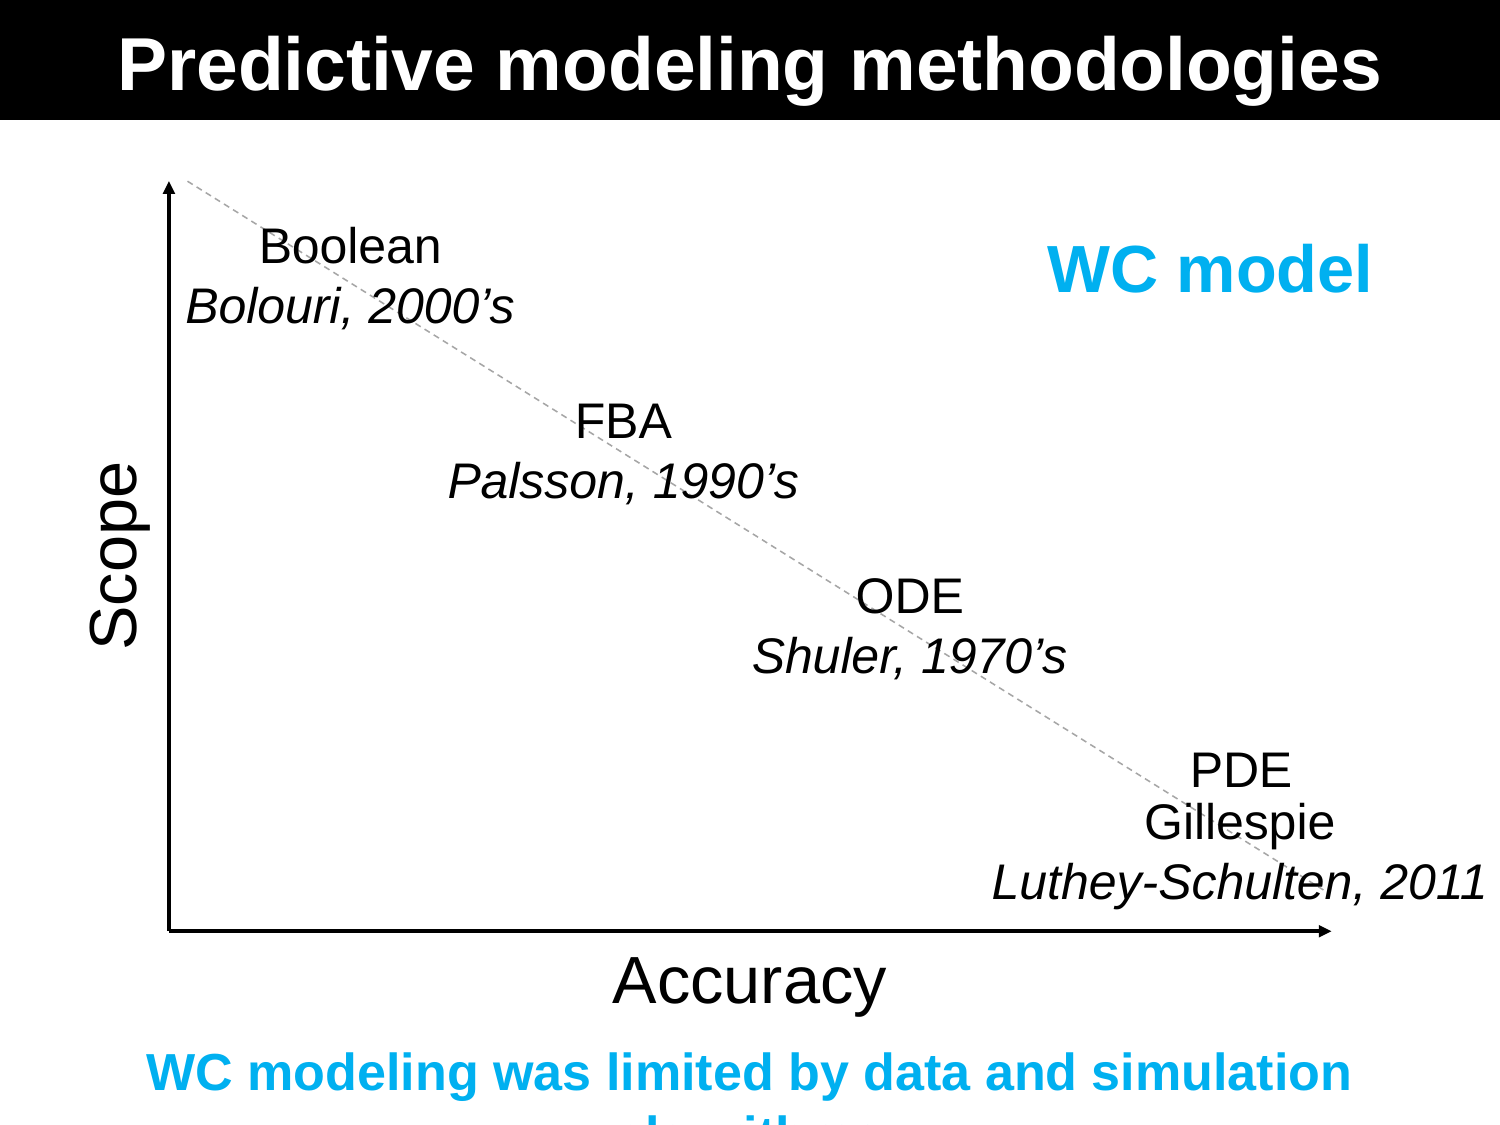

# Predictive modeling methodologies
Boolean
Bolouri, 2000’s
WC model
FBA
Palsson, 1990’s
Scope
ODE
Shuler, 1970’s
PDE
Gillespie
Luthey-Schulten, 2011
Accuracy
WC modeling was limited by data and simulation algorithms